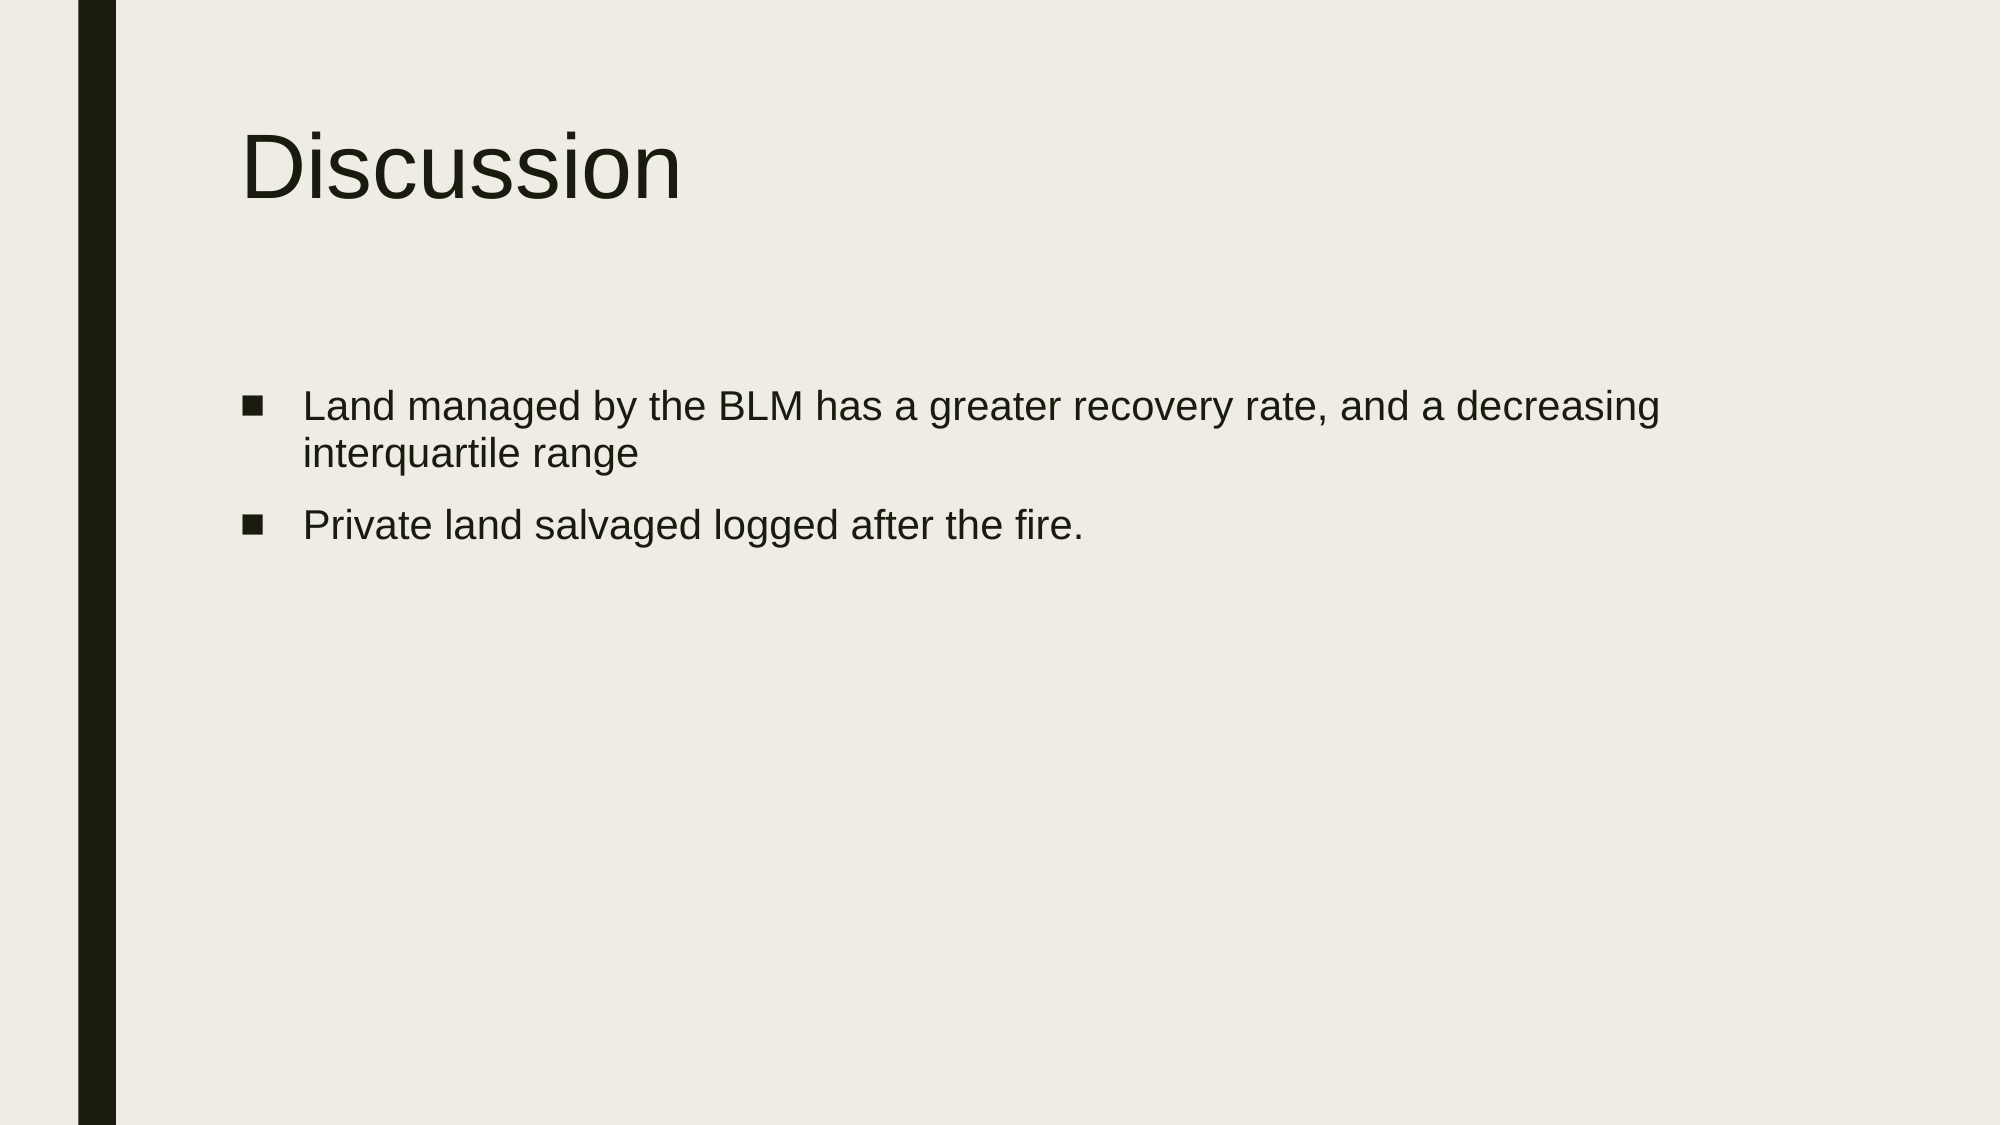

# Discussion
Land managed by the BLM has a greater recovery rate, and a decreasing interquartile range
Private land salvaged logged after the fire.